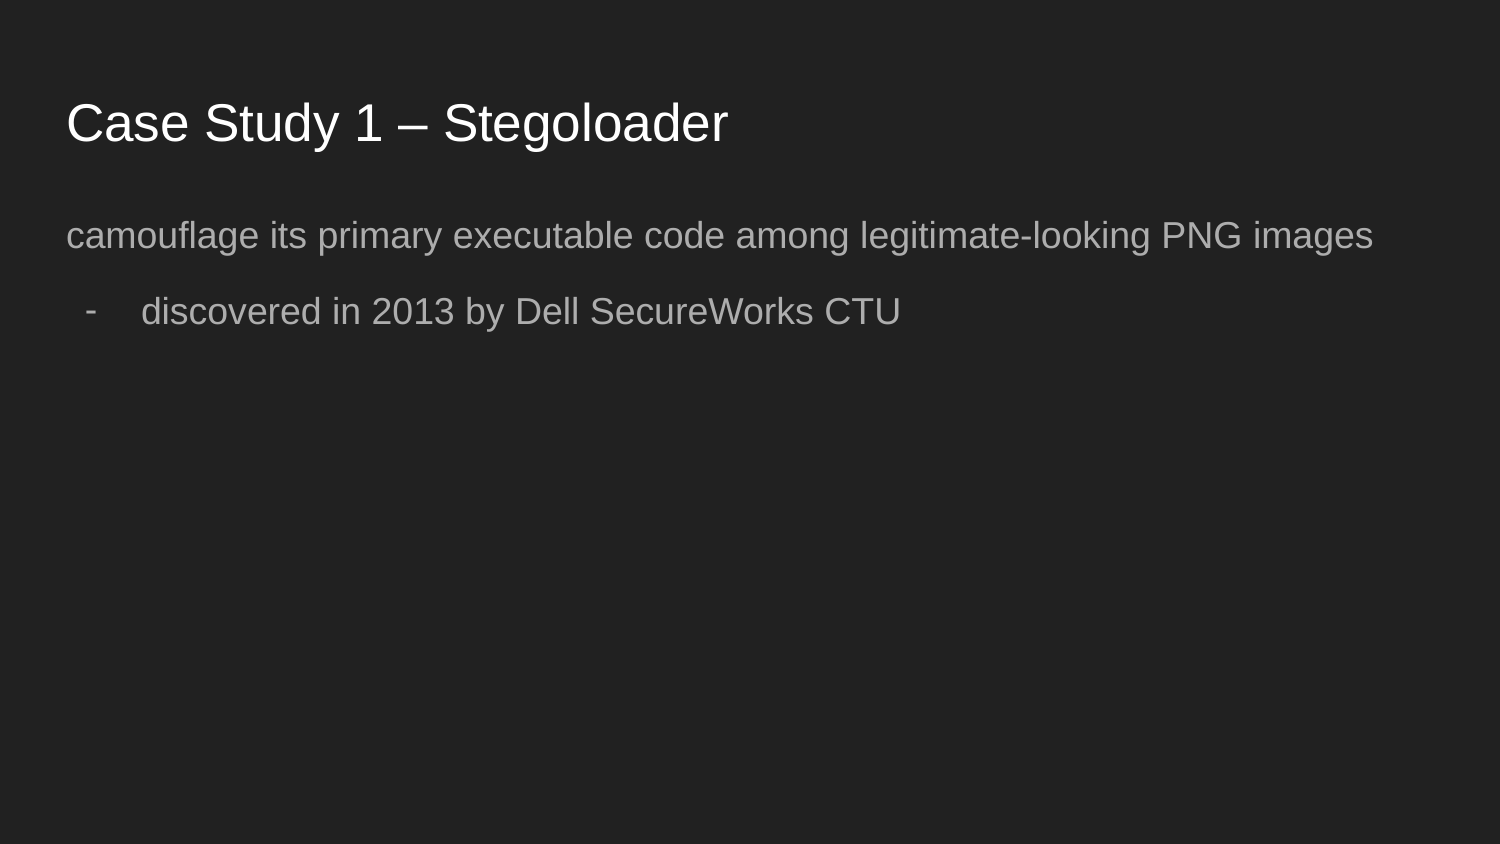

# Case Study 1 – Stegoloader
camouflage its primary executable code among legitimate-looking PNG images
discovered in 2013 by Dell SecureWorks CTU